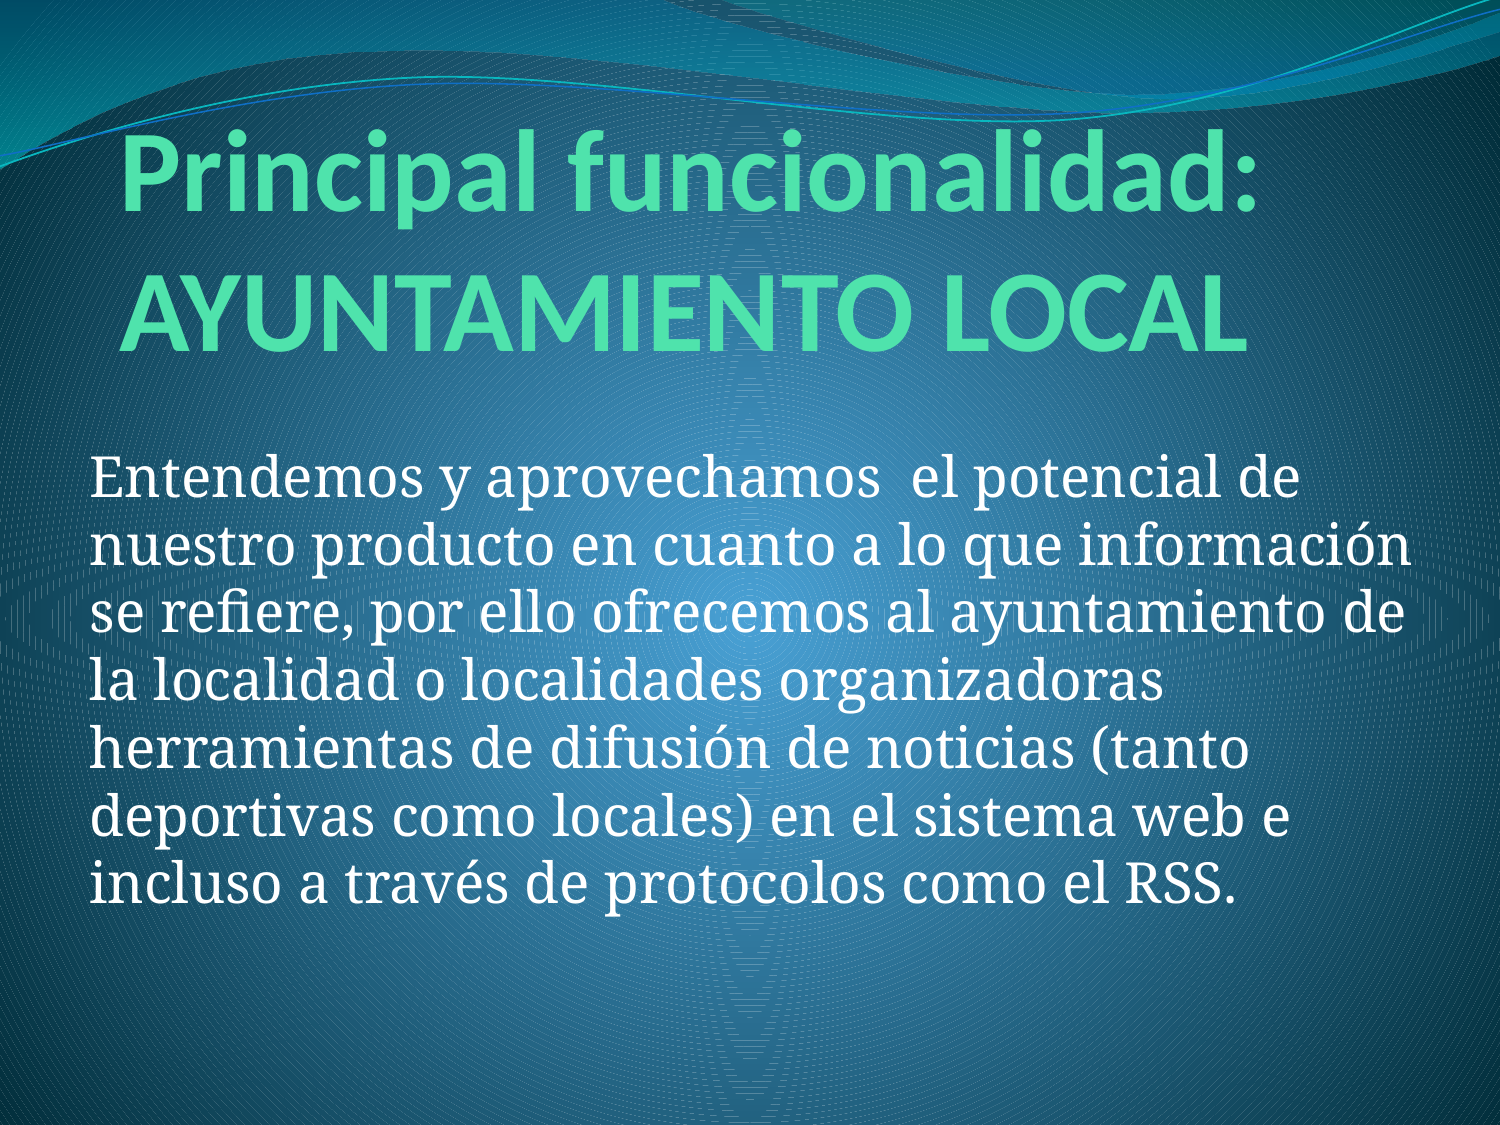

# Principal funcionalidad: AYUNTAMIENTO LOCAL
Entendemos y aprovechamos  el potencial de nuestro producto en cuanto a lo que información se refiere, por ello ofrecemos al ayuntamiento de la localidad o localidades organizadoras herramientas de difusión de noticias (tanto deportivas como locales) en el sistema web e incluso a través de protocolos como el RSS.